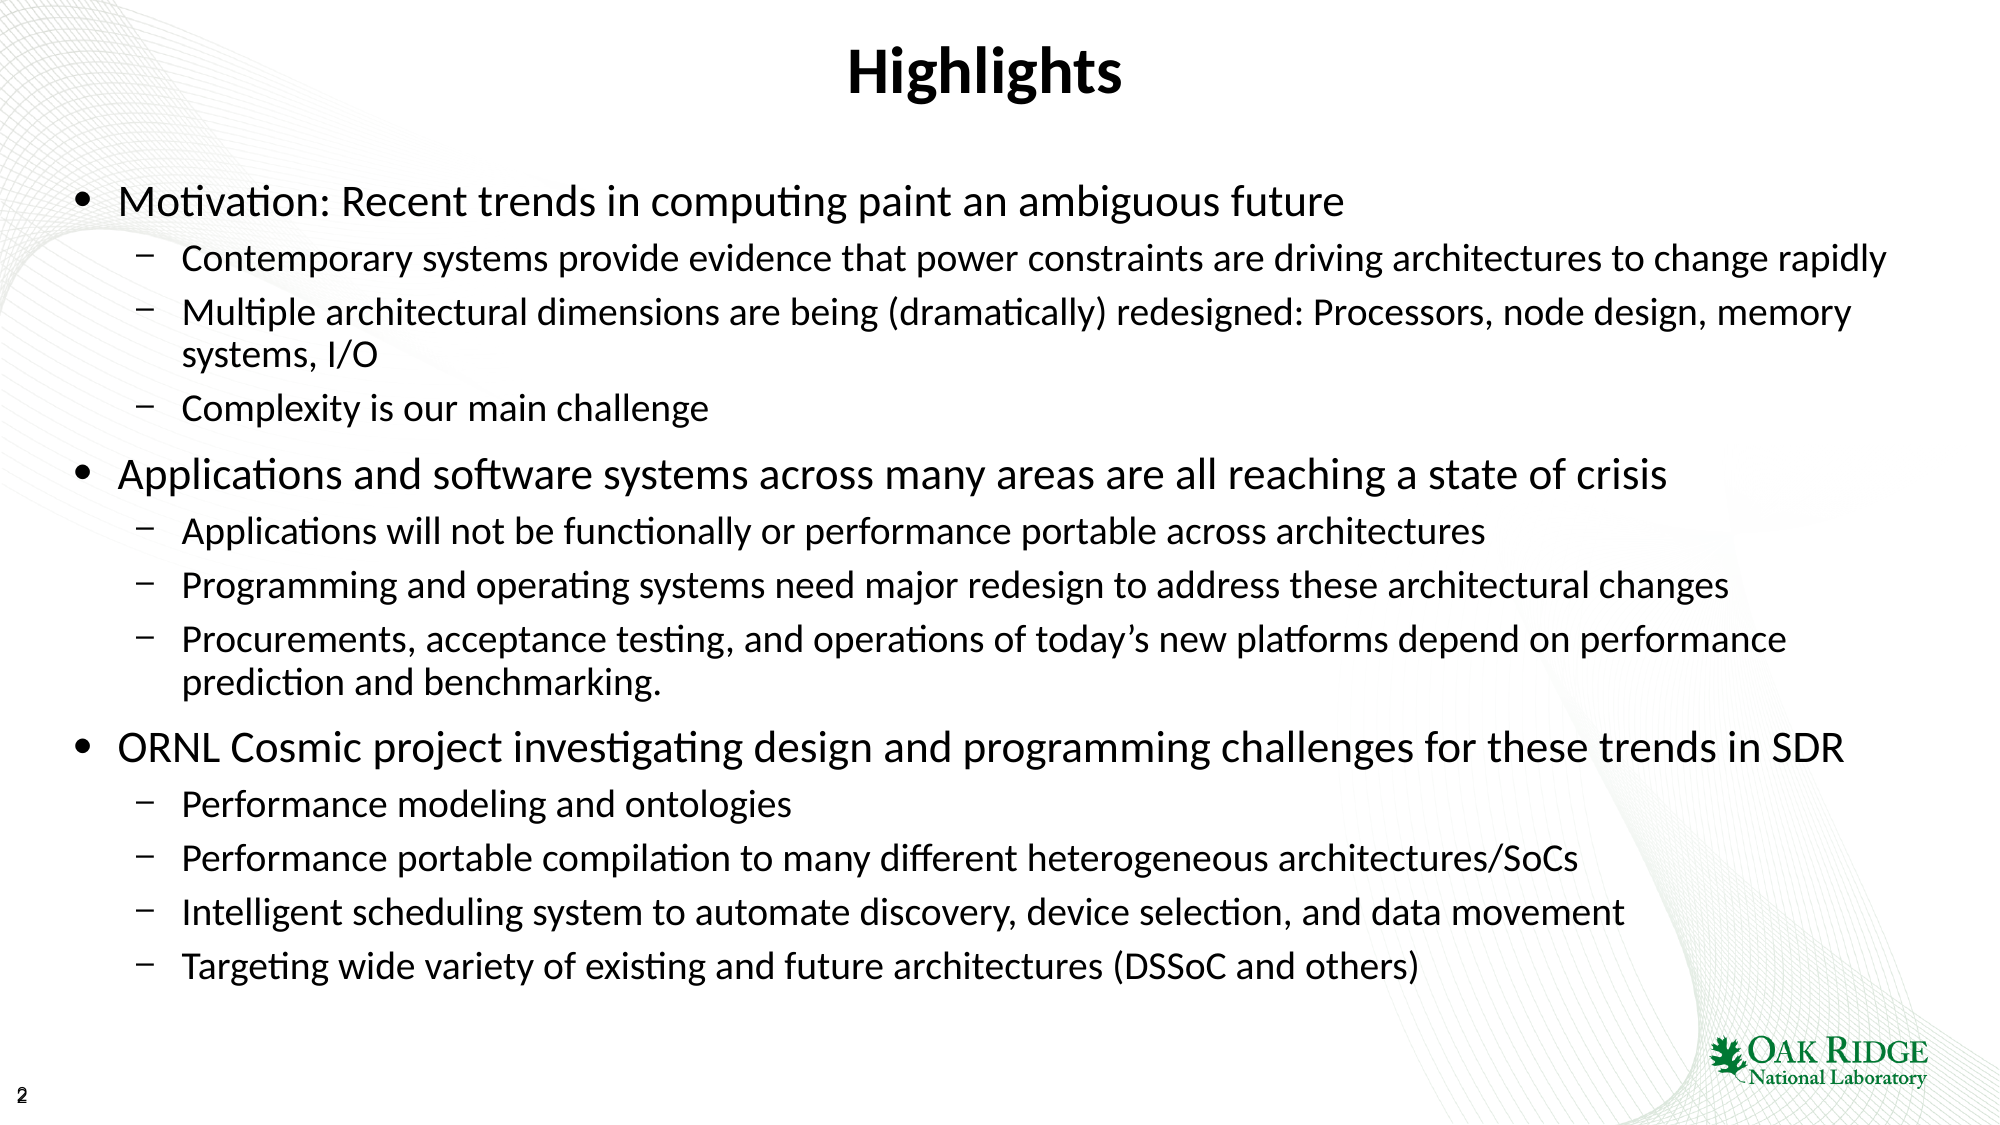

# Highlights
Motivation: Recent trends in computing paint an ambiguous future
Contemporary systems provide evidence that power constraints are driving architectures to change rapidly
Multiple architectural dimensions are being (dramatically) redesigned: Processors, node design, memory systems, I/O
Complexity is our main challenge
Applications and software systems across many areas are all reaching a state of crisis
Applications will not be functionally or performance portable across architectures
Programming and operating systems need major redesign to address these architectural changes
Procurements, acceptance testing, and operations of today’s new platforms depend on performance prediction and benchmarking.
ORNL Cosmic project investigating design and programming challenges for these trends in SDR
Performance modeling and ontologies
Performance portable compilation to many different heterogeneous architectures/SoCs
Intelligent scheduling system to automate discovery, device selection, and data movement
Targeting wide variety of existing and future architectures (DSSoC and others)